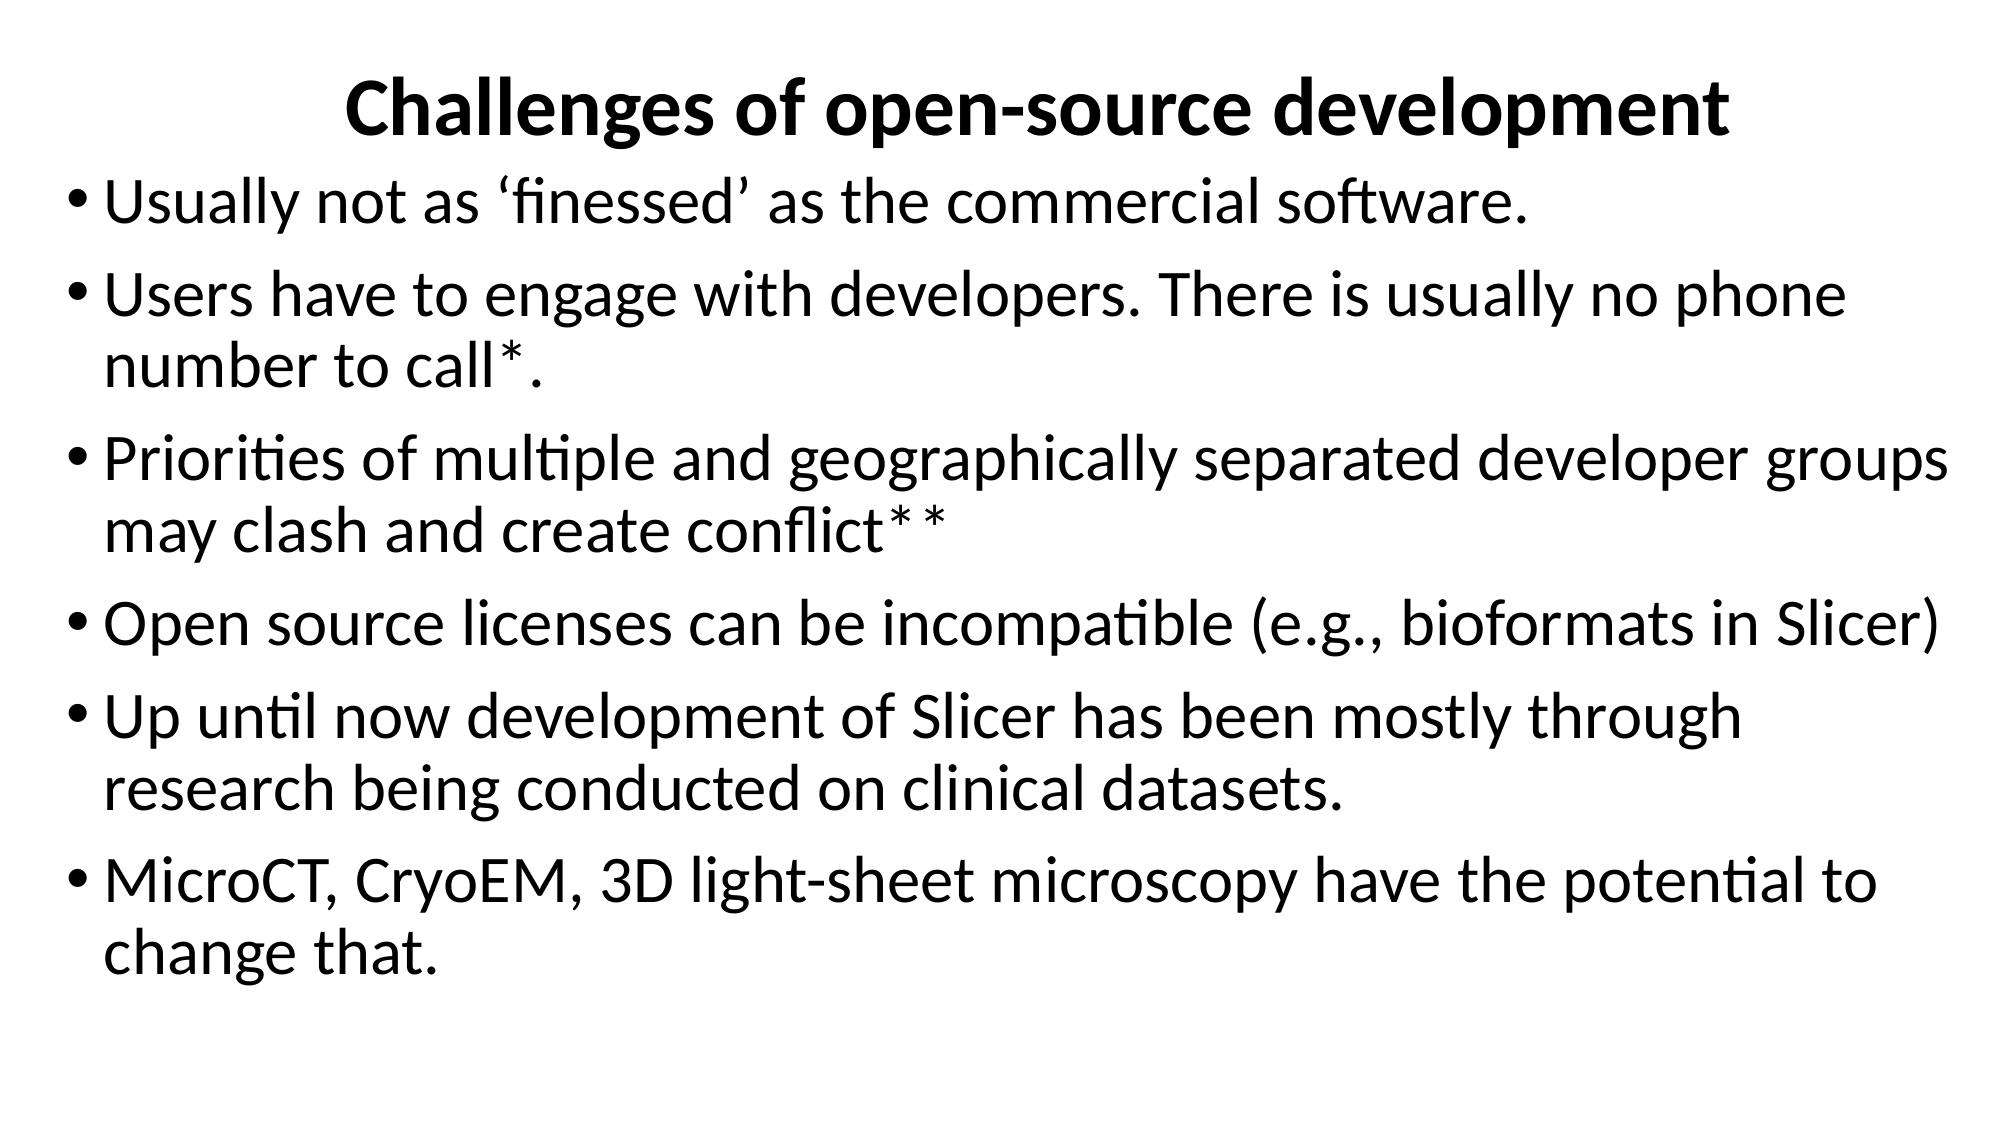

# Challenges of open-source development
Usually not as ‘finessed’ as the commercial software.
Users have to engage with developers. There is usually no phone number to call*.
Priorities of multiple and geographically separated developer groups may clash and create conflict**
Open source licenses can be incompatible (e.g., bioformats in Slicer)
Up until now development of Slicer has been mostly through research being conducted on clinical datasets.
MicroCT, CryoEM, 3D light-sheet microscopy have the potential to change that.